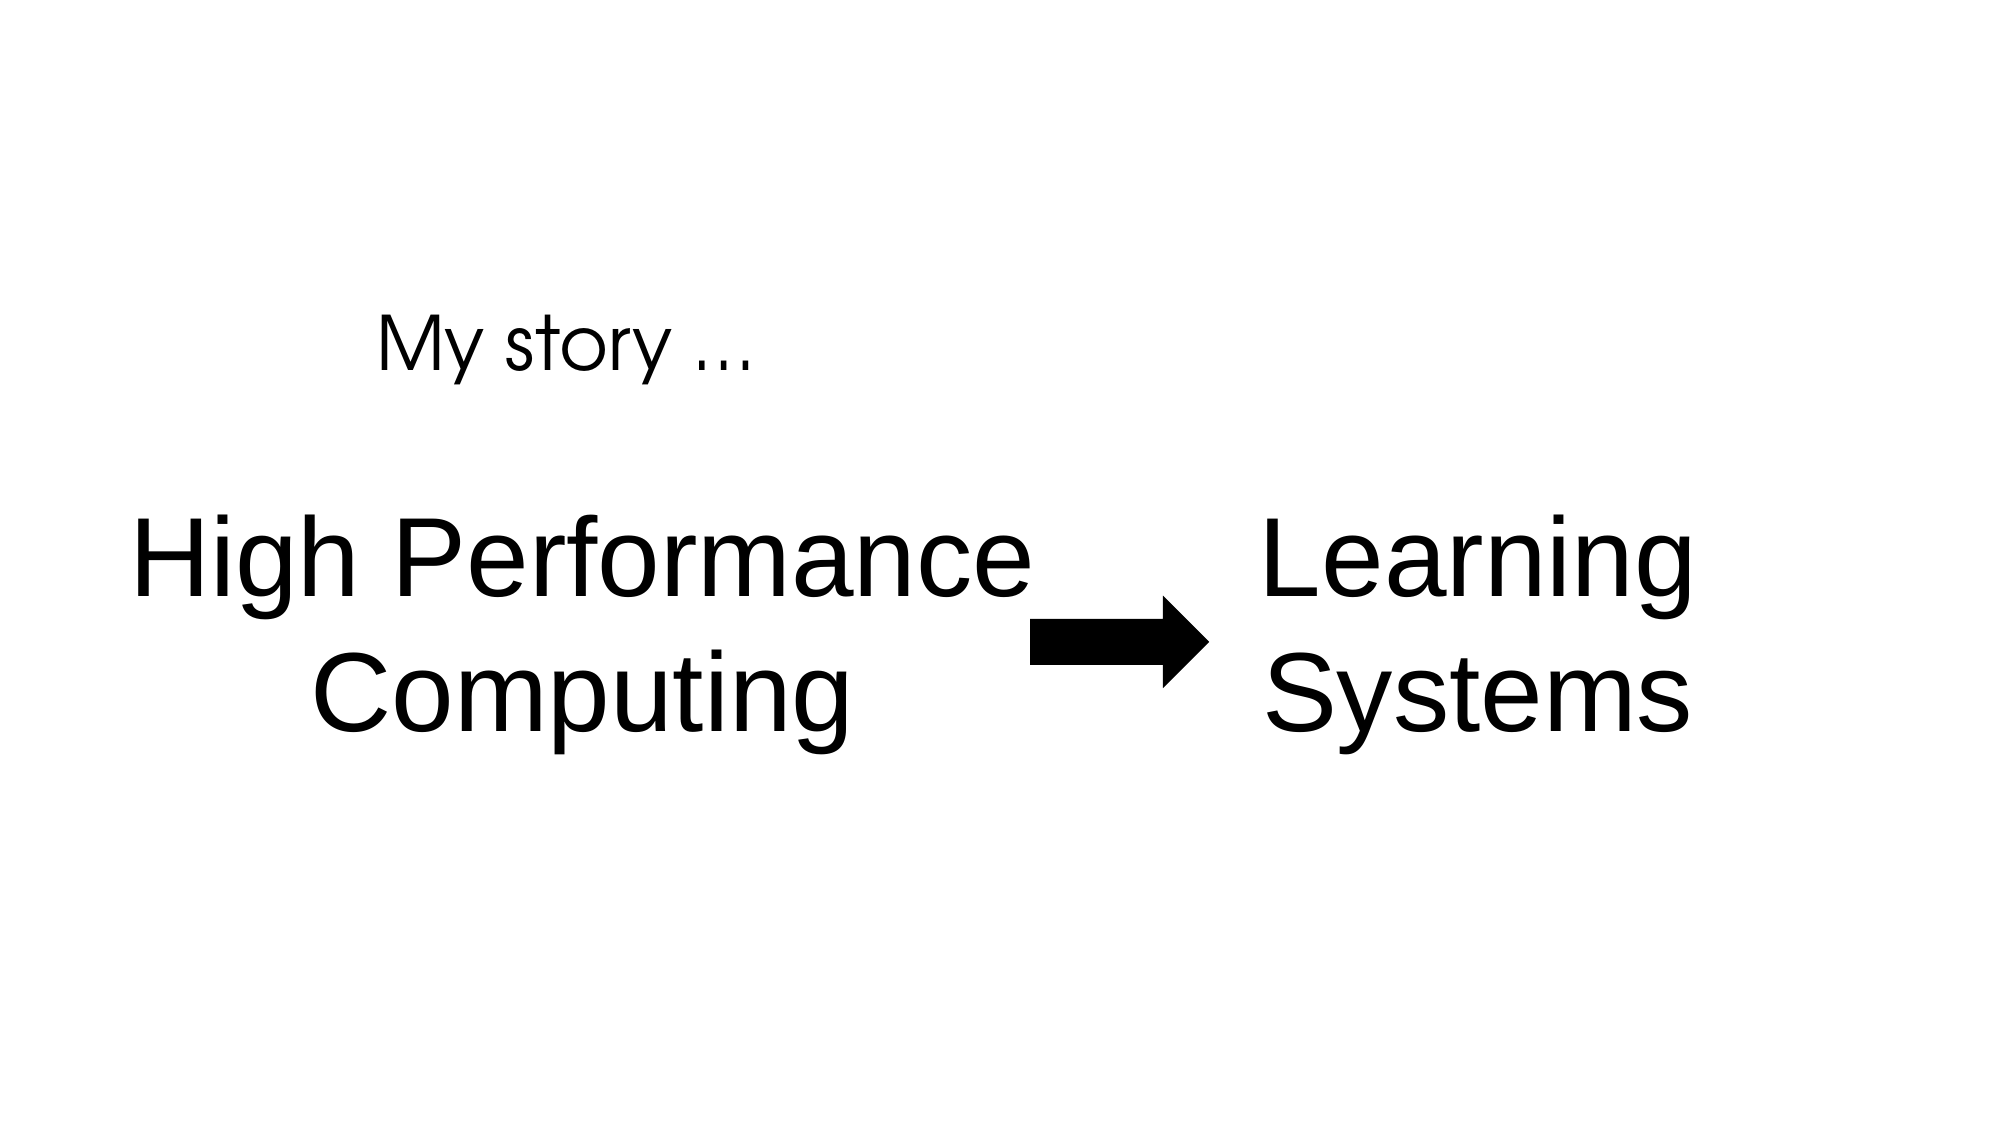

My story …
High Performance
Computing
Learning
Systems